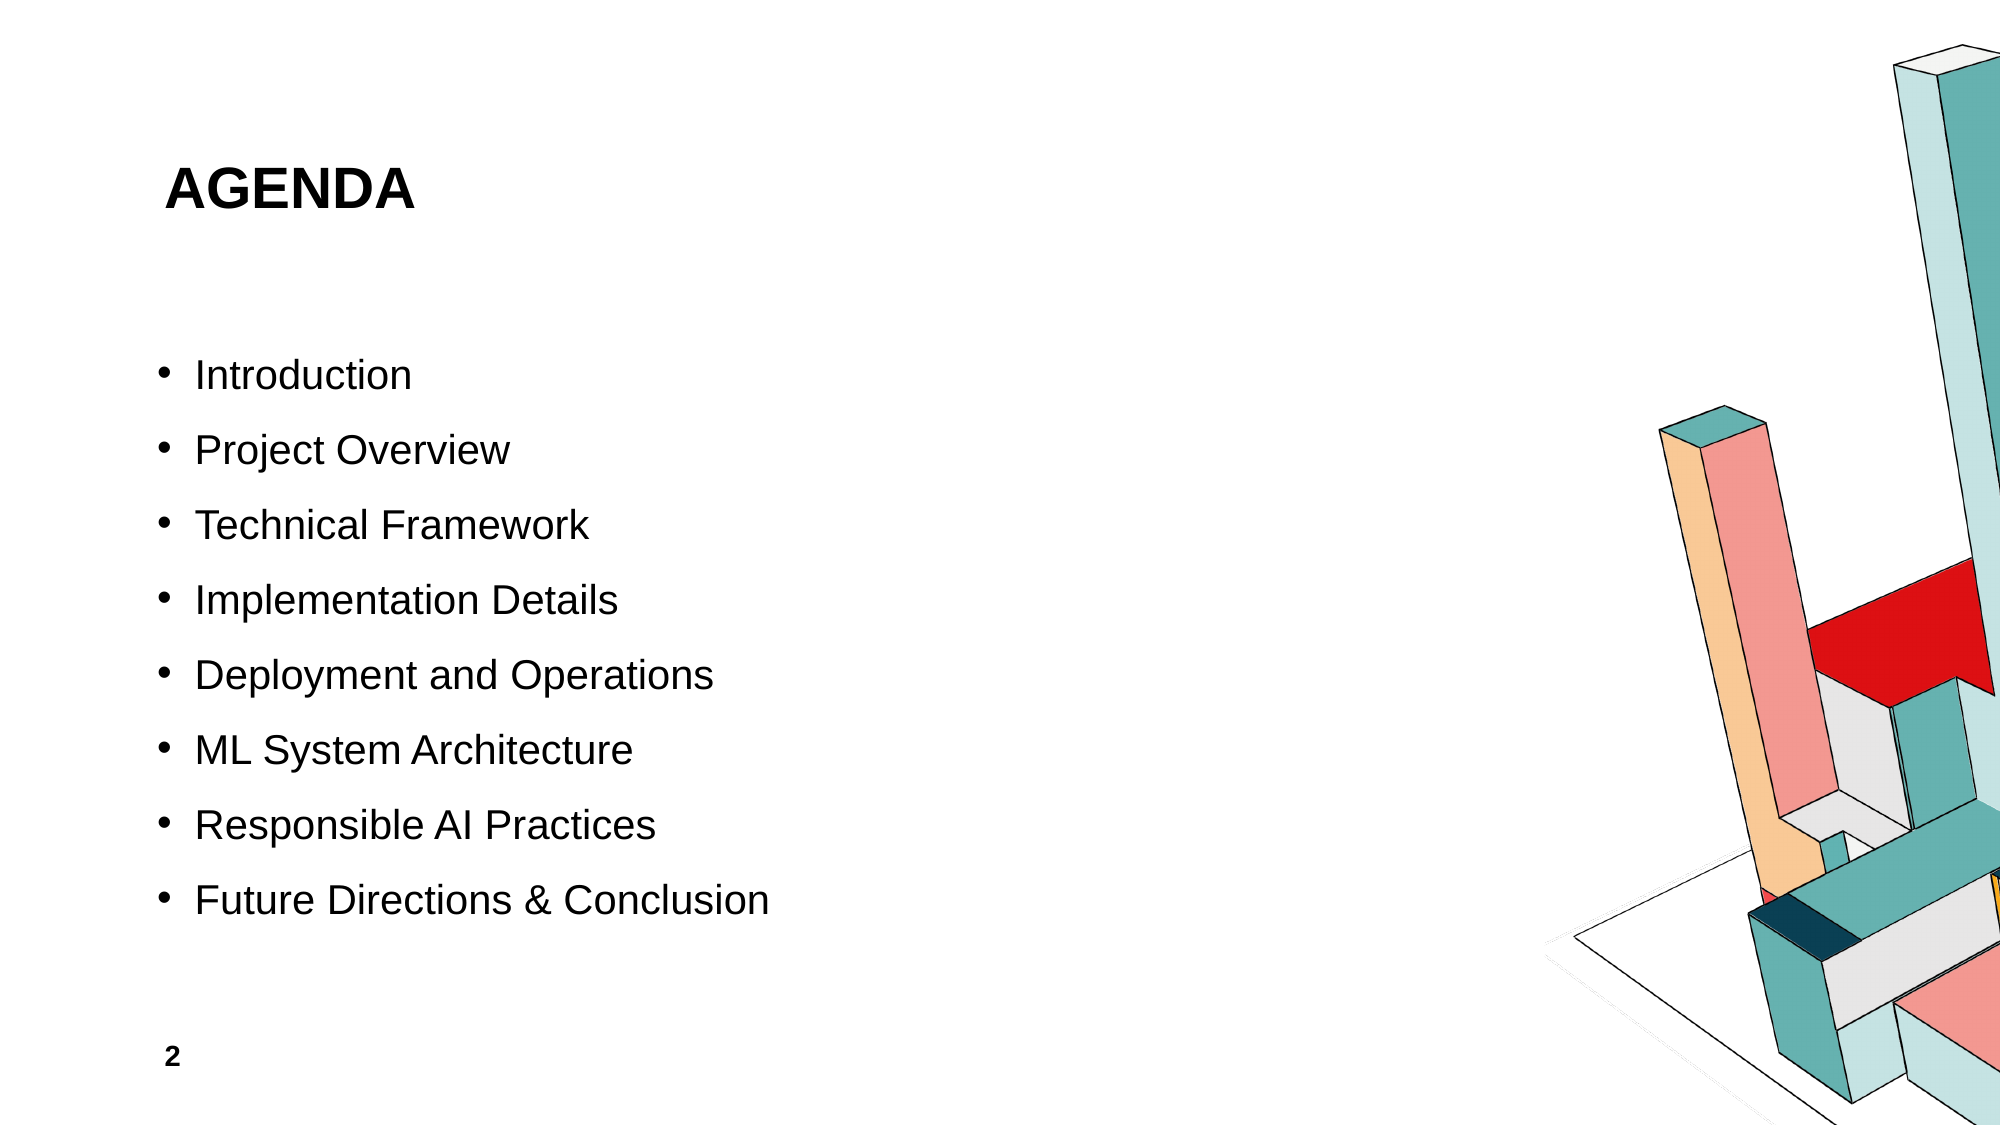

# Agenda
Introduction
Project Overview
Technical Framework
Implementation Details
Deployment and Operations
ML System Architecture
Responsible AI Practices
Future Directions & Conclusion
2